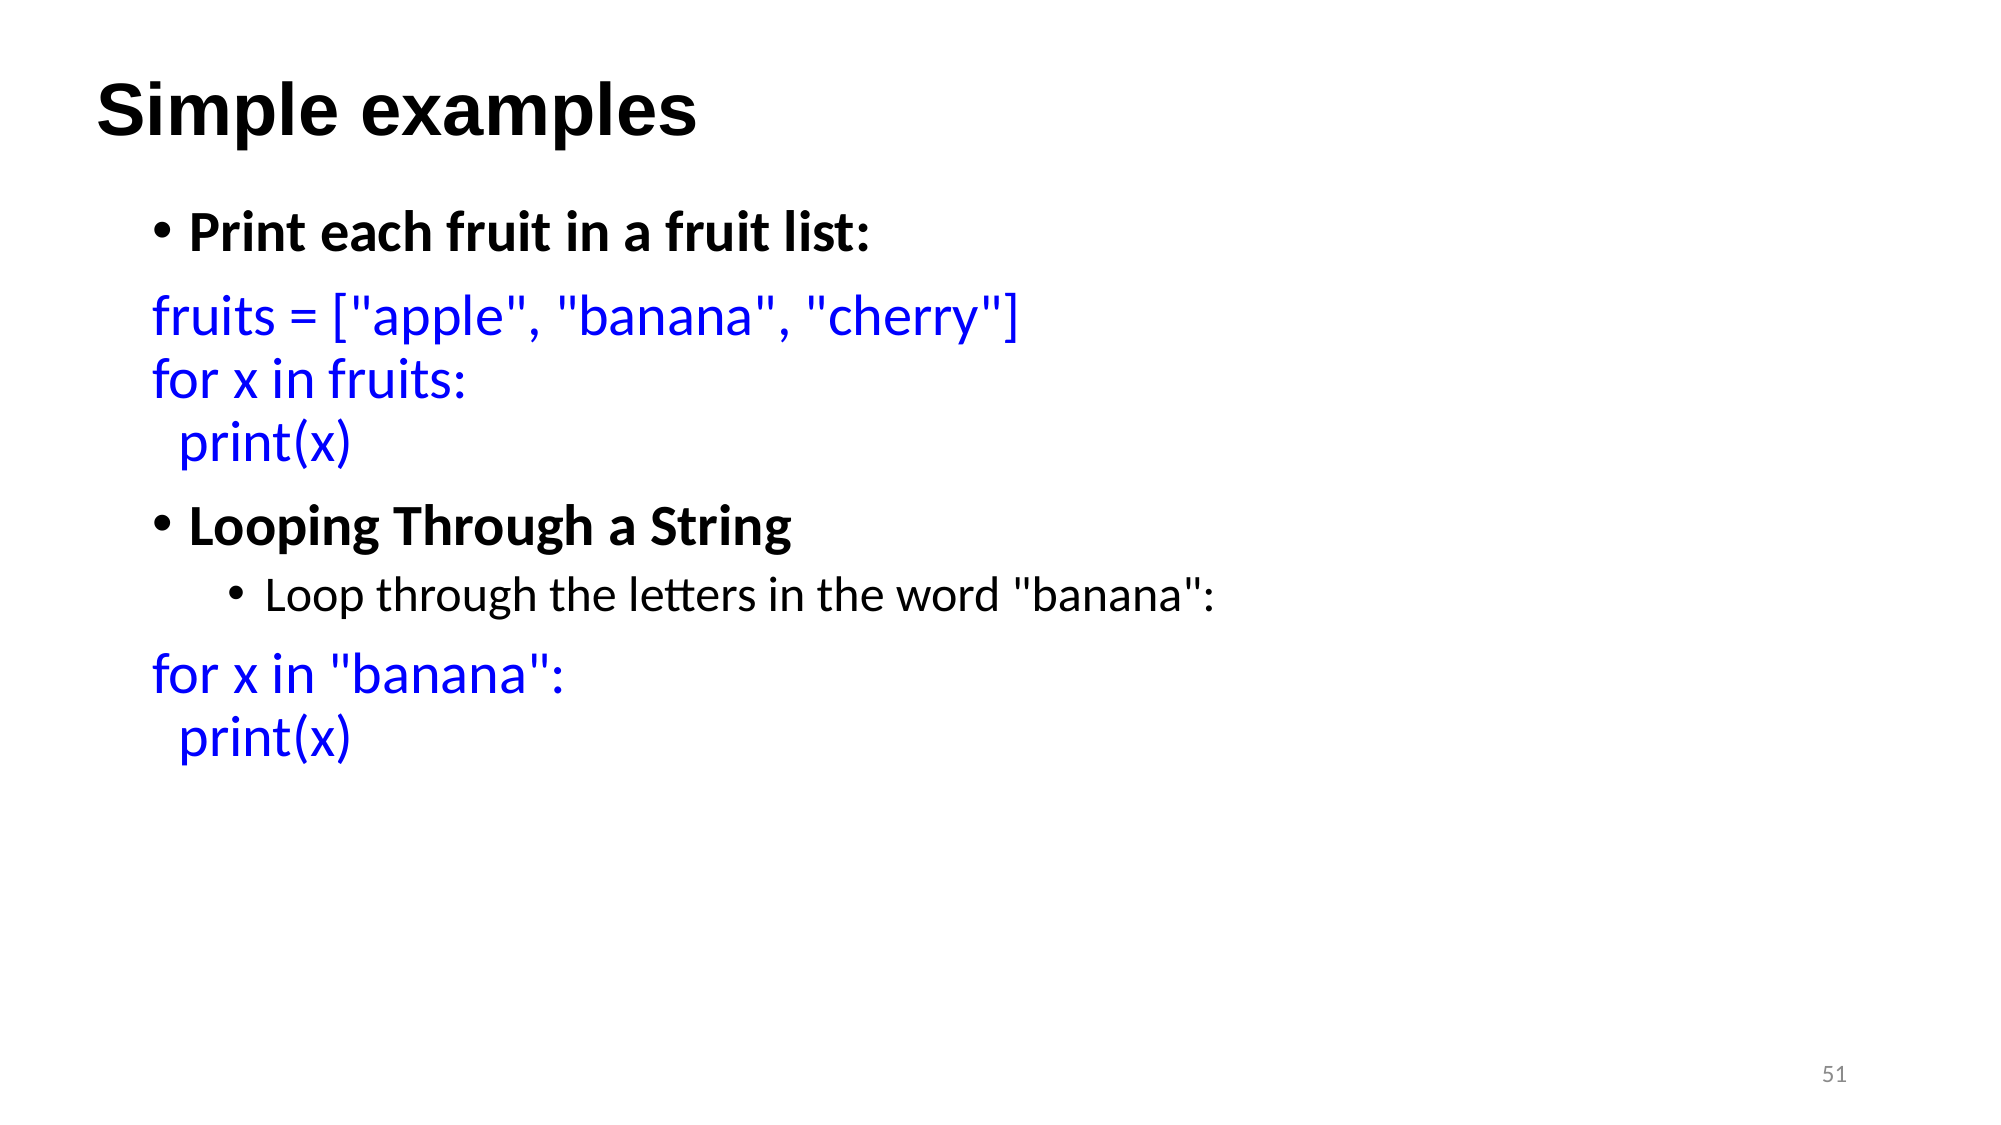

# Simple examples
Print each fruit in a fruit list:
fruits = ["apple", "banana", "cherry"]
for x in fruits:
  print(x)
Looping Through a String
Loop through the letters in the word "banana":
for x in "banana":
  print(x)
51